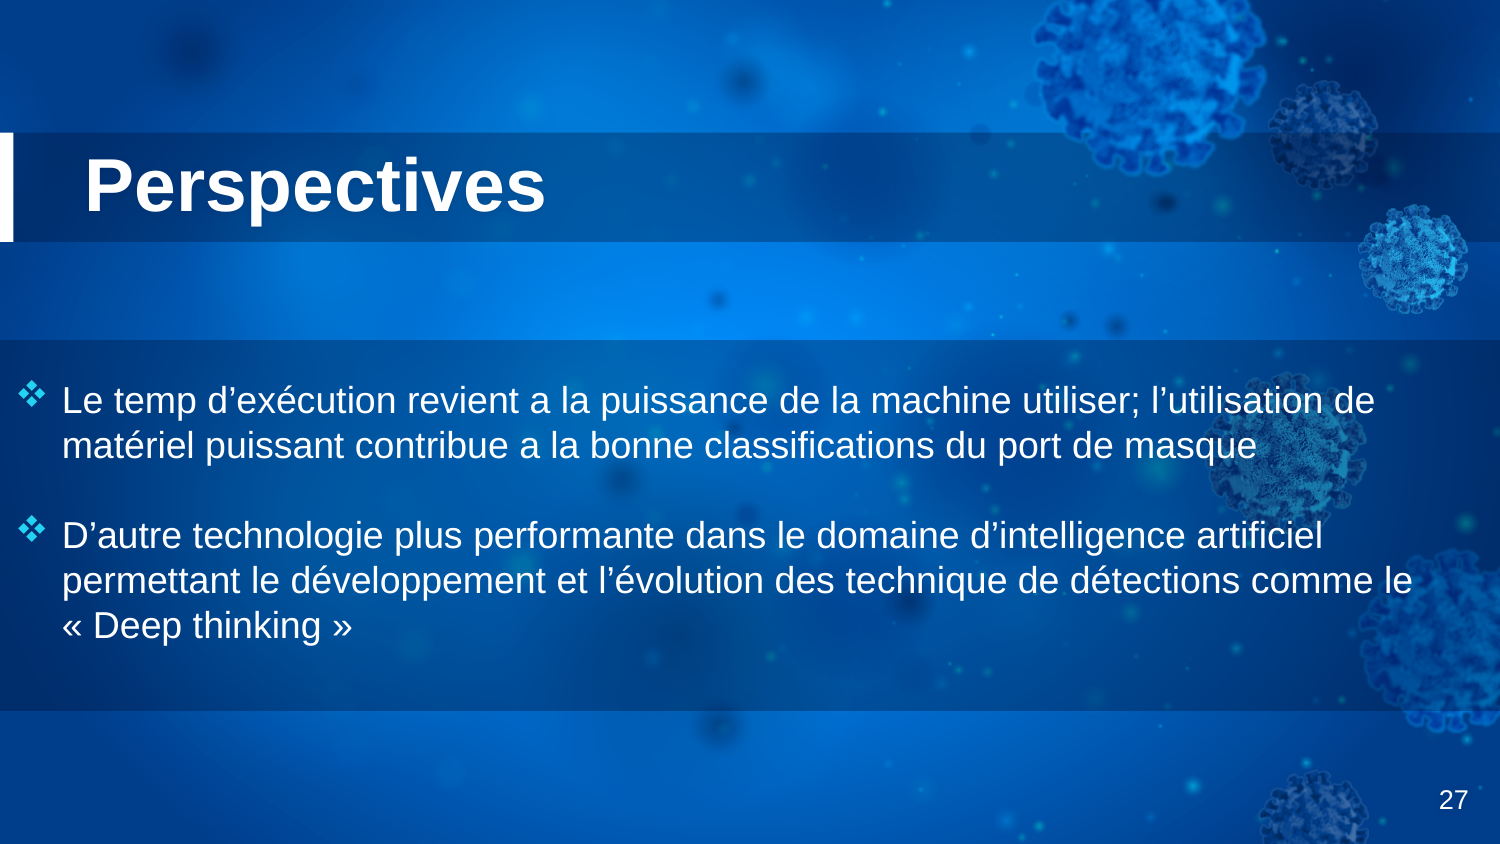

# Perspectives

Le temp d’exécution revient a la puissance de la machine utiliser; l’utilisation de matériel puissant contribue a la bonne classifications du port de masque

D’autre technologie plus performante dans le domaine d’intelligence artificiel permettant le développement et l’évolution des technique de détections comme le « Deep thinking »

27